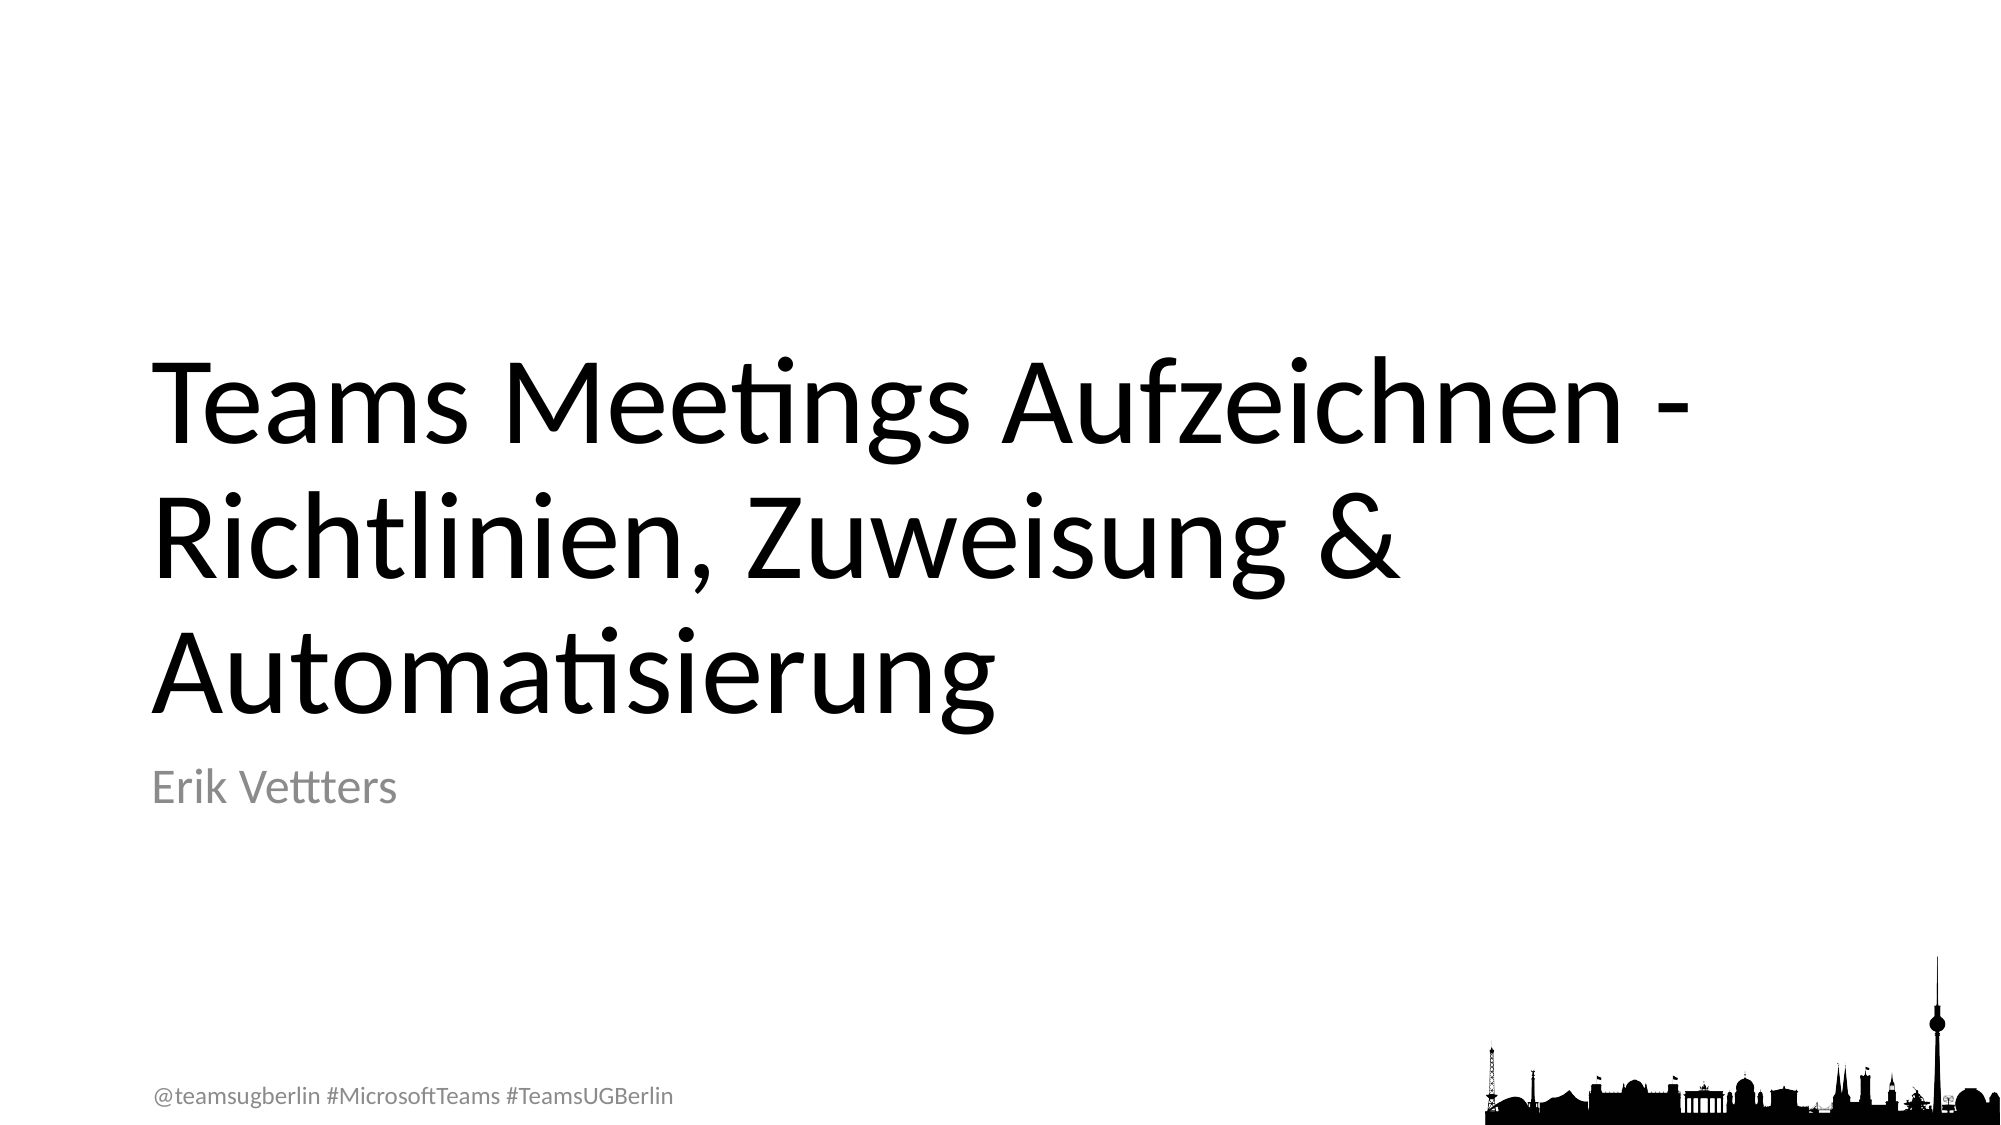

# Teams Meetings Aufzeichnen - Richtlinien, Zuweisung & Automatisierung
Erik Vettters